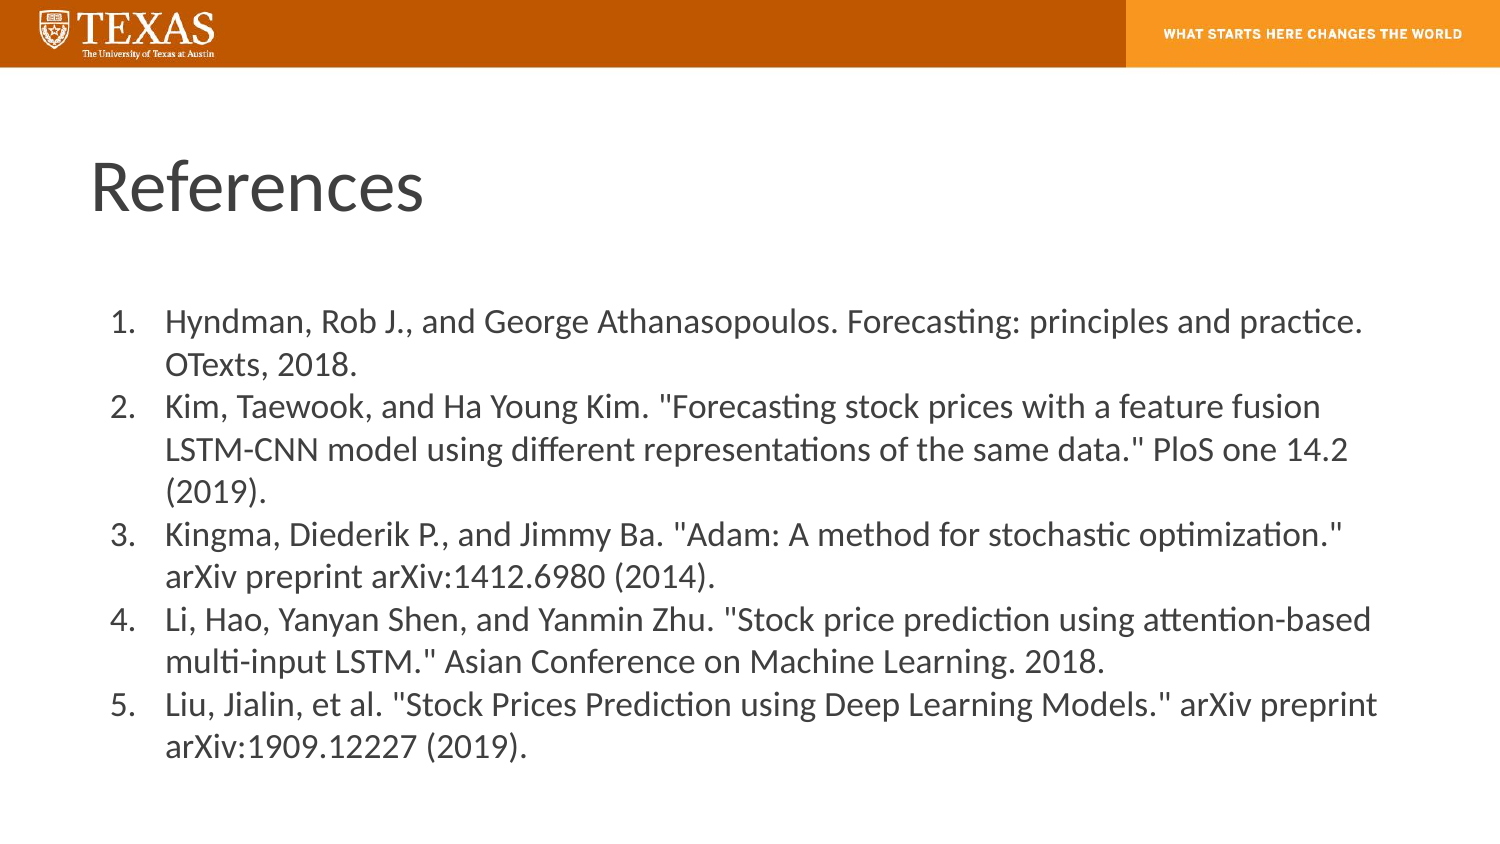

# References
Hyndman, Rob J., and George Athanasopoulos. Forecasting: principles and practice. OTexts, 2018.
Kim, Taewook, and Ha Young Kim. "Forecasting stock prices with a feature fusion LSTM-CNN model using different representations of the same data." PloS one 14.2 (2019).
Kingma, Diederik P., and Jimmy Ba. "Adam: A method for stochastic optimization." arXiv preprint arXiv:1412.6980 (2014).
Li, Hao, Yanyan Shen, and Yanmin Zhu. "Stock price prediction using attention-based multi-input LSTM." Asian Conference on Machine Learning. 2018.
Liu, Jialin, et al. "Stock Prices Prediction using Deep Learning Models." arXiv preprint arXiv:1909.12227 (2019).